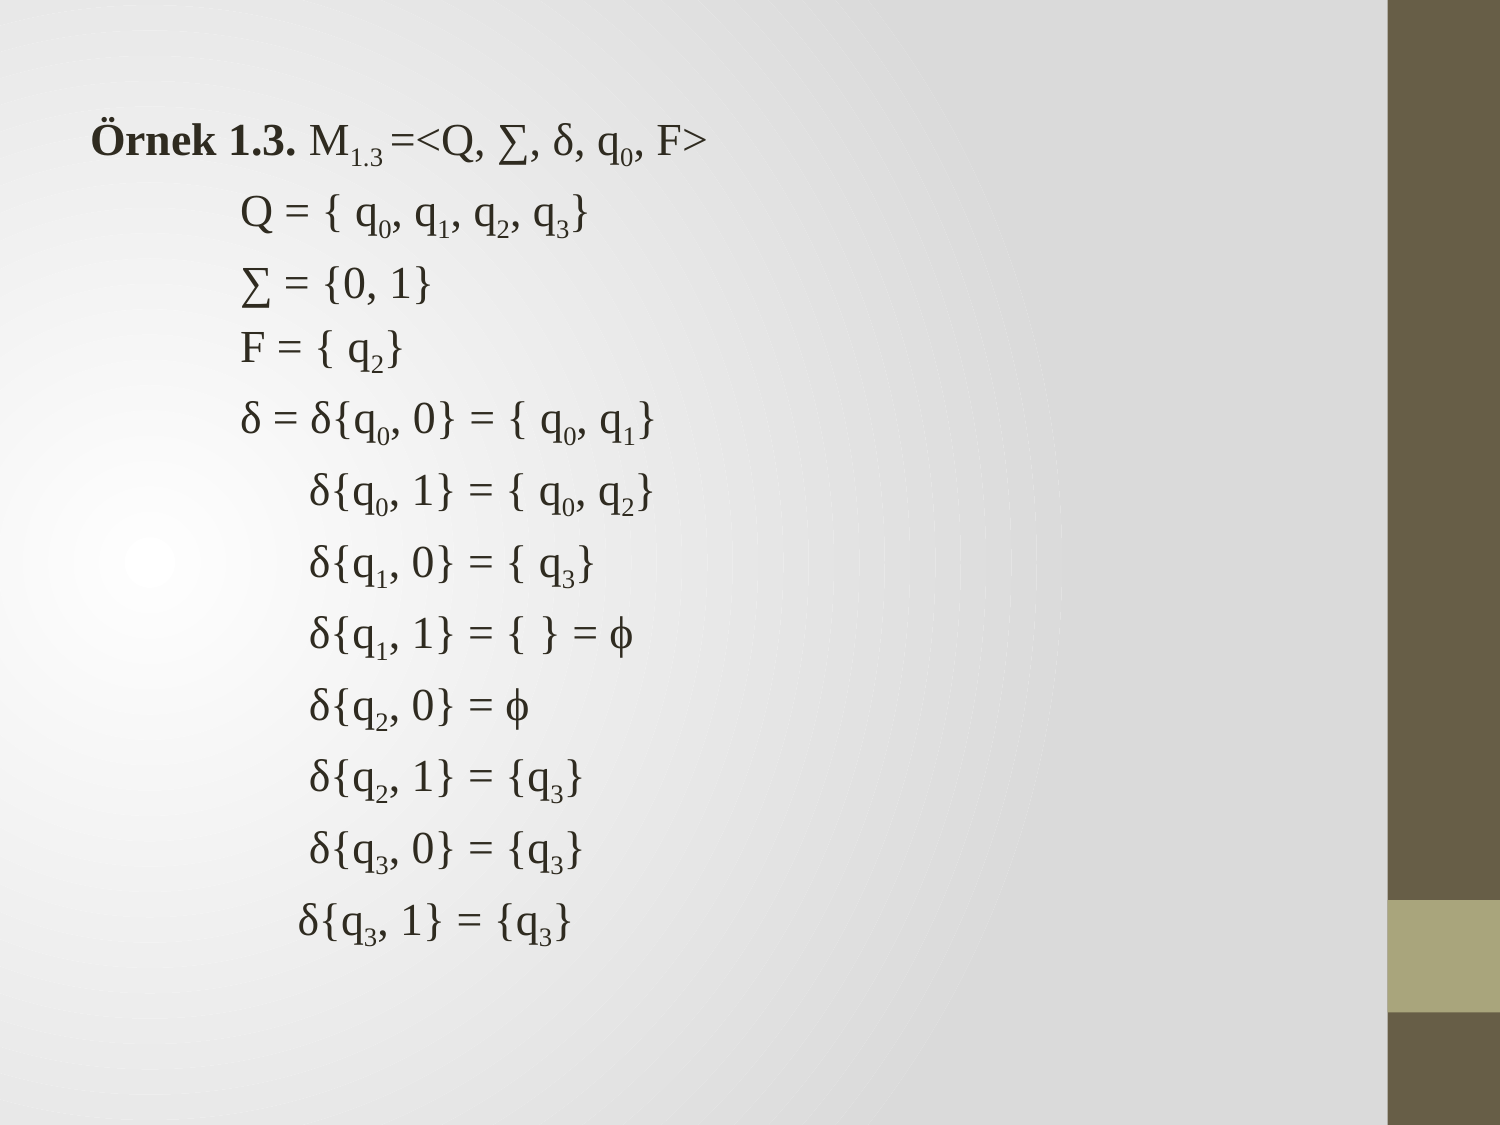

Örnek 1.3. M1.3 =<Q, ∑, δ, q0, F>
	Q = { q0, q1, q2, q3}
	∑ = {0, 1}
	F = { q2}
	δ = δ{q0, 0} = { q0, q1}
	      δ{q0, 1} = { q0, q2}
	      δ{q1, 0} = { q3}
	      δ{q1, 1} = { } = ϕ
	      δ{q2, 0} = ϕ
	      δ{q2, 1} = {q3}
	      δ{q3, 0} = {q3}
	     δ{q3, 1} = {q3}